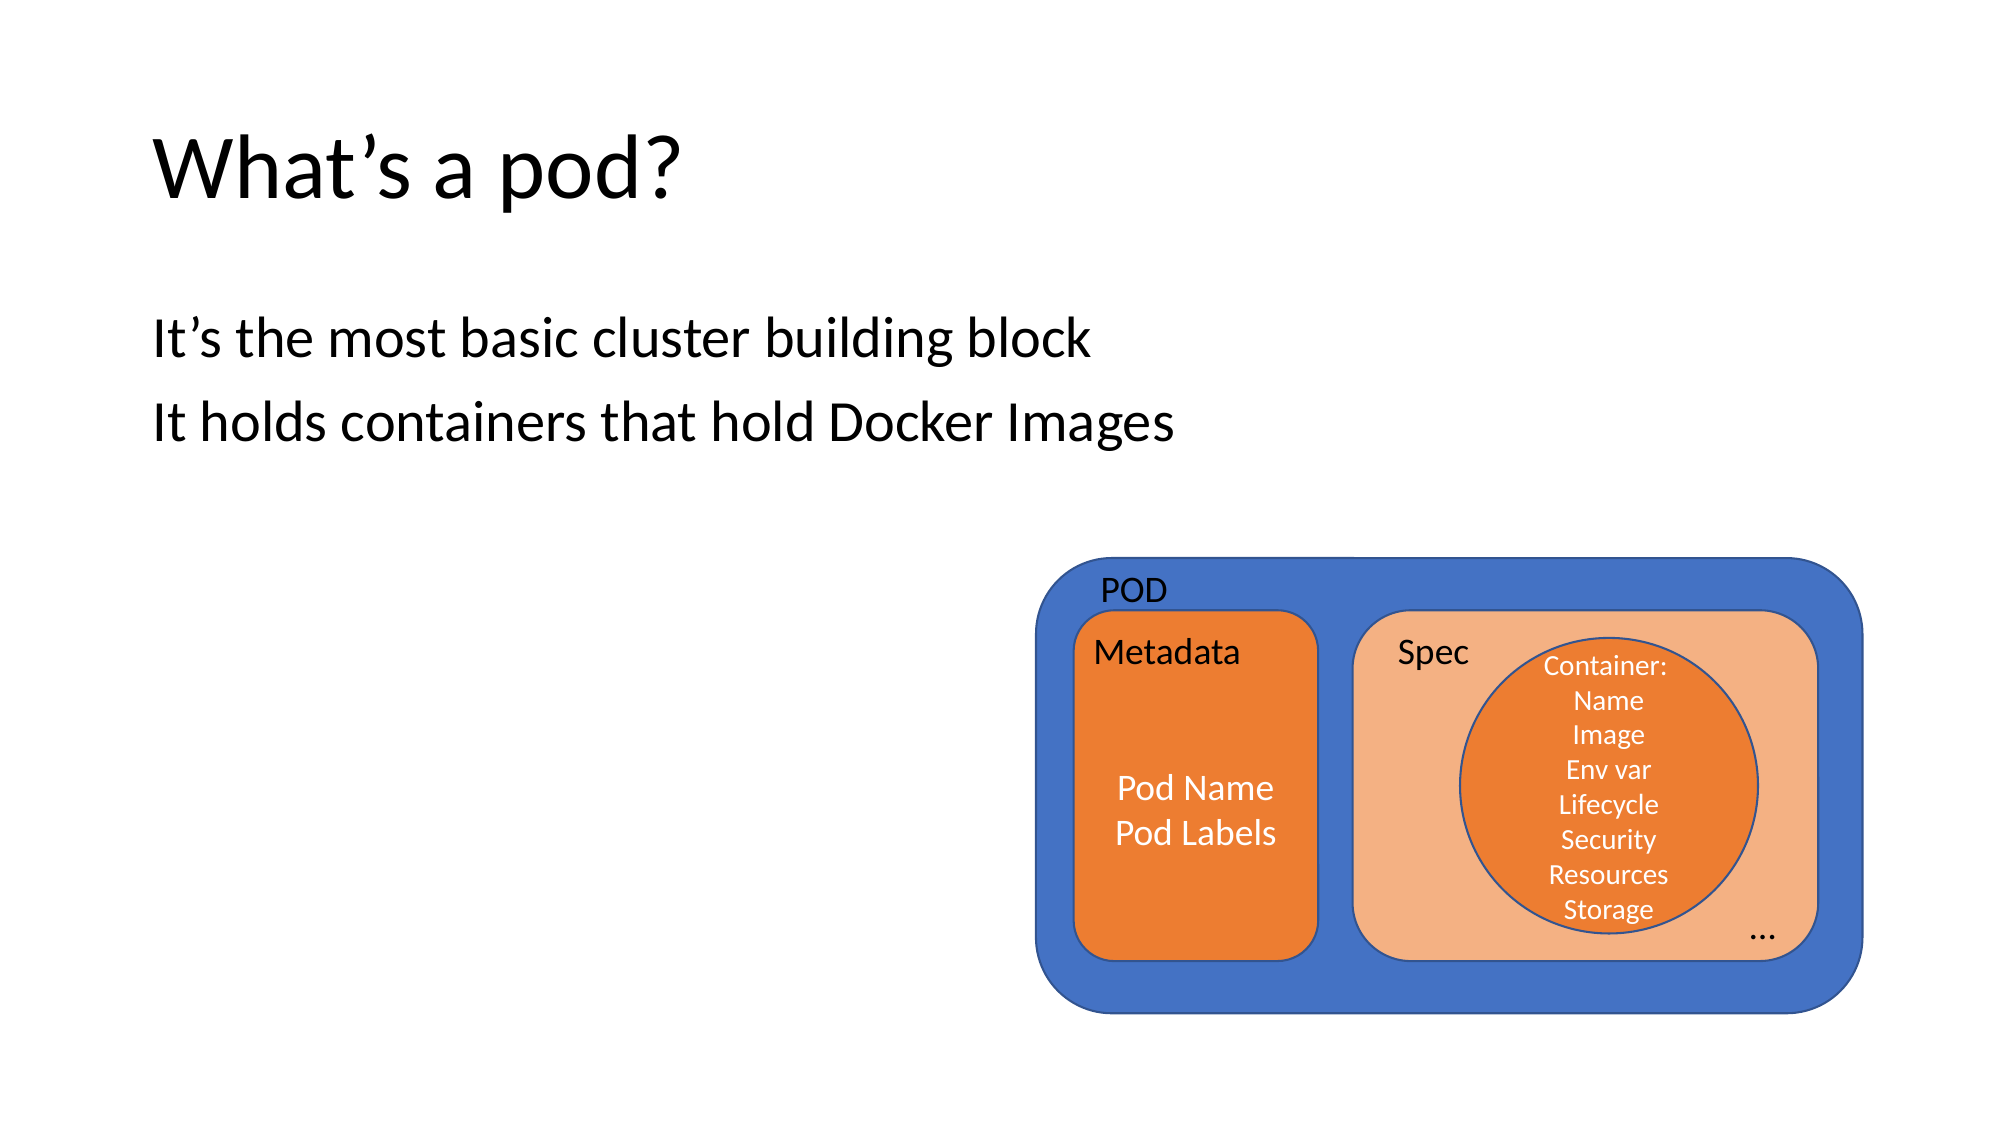

# What’s a pod?
It’s the most basic cluster building block
It holds containers that hold Docker Images

POD

Pod Name
Pod Labels

Metadata
Spec
Container:
Name
Image
Env var
Lifecycle
Security
Resources
Storage
…